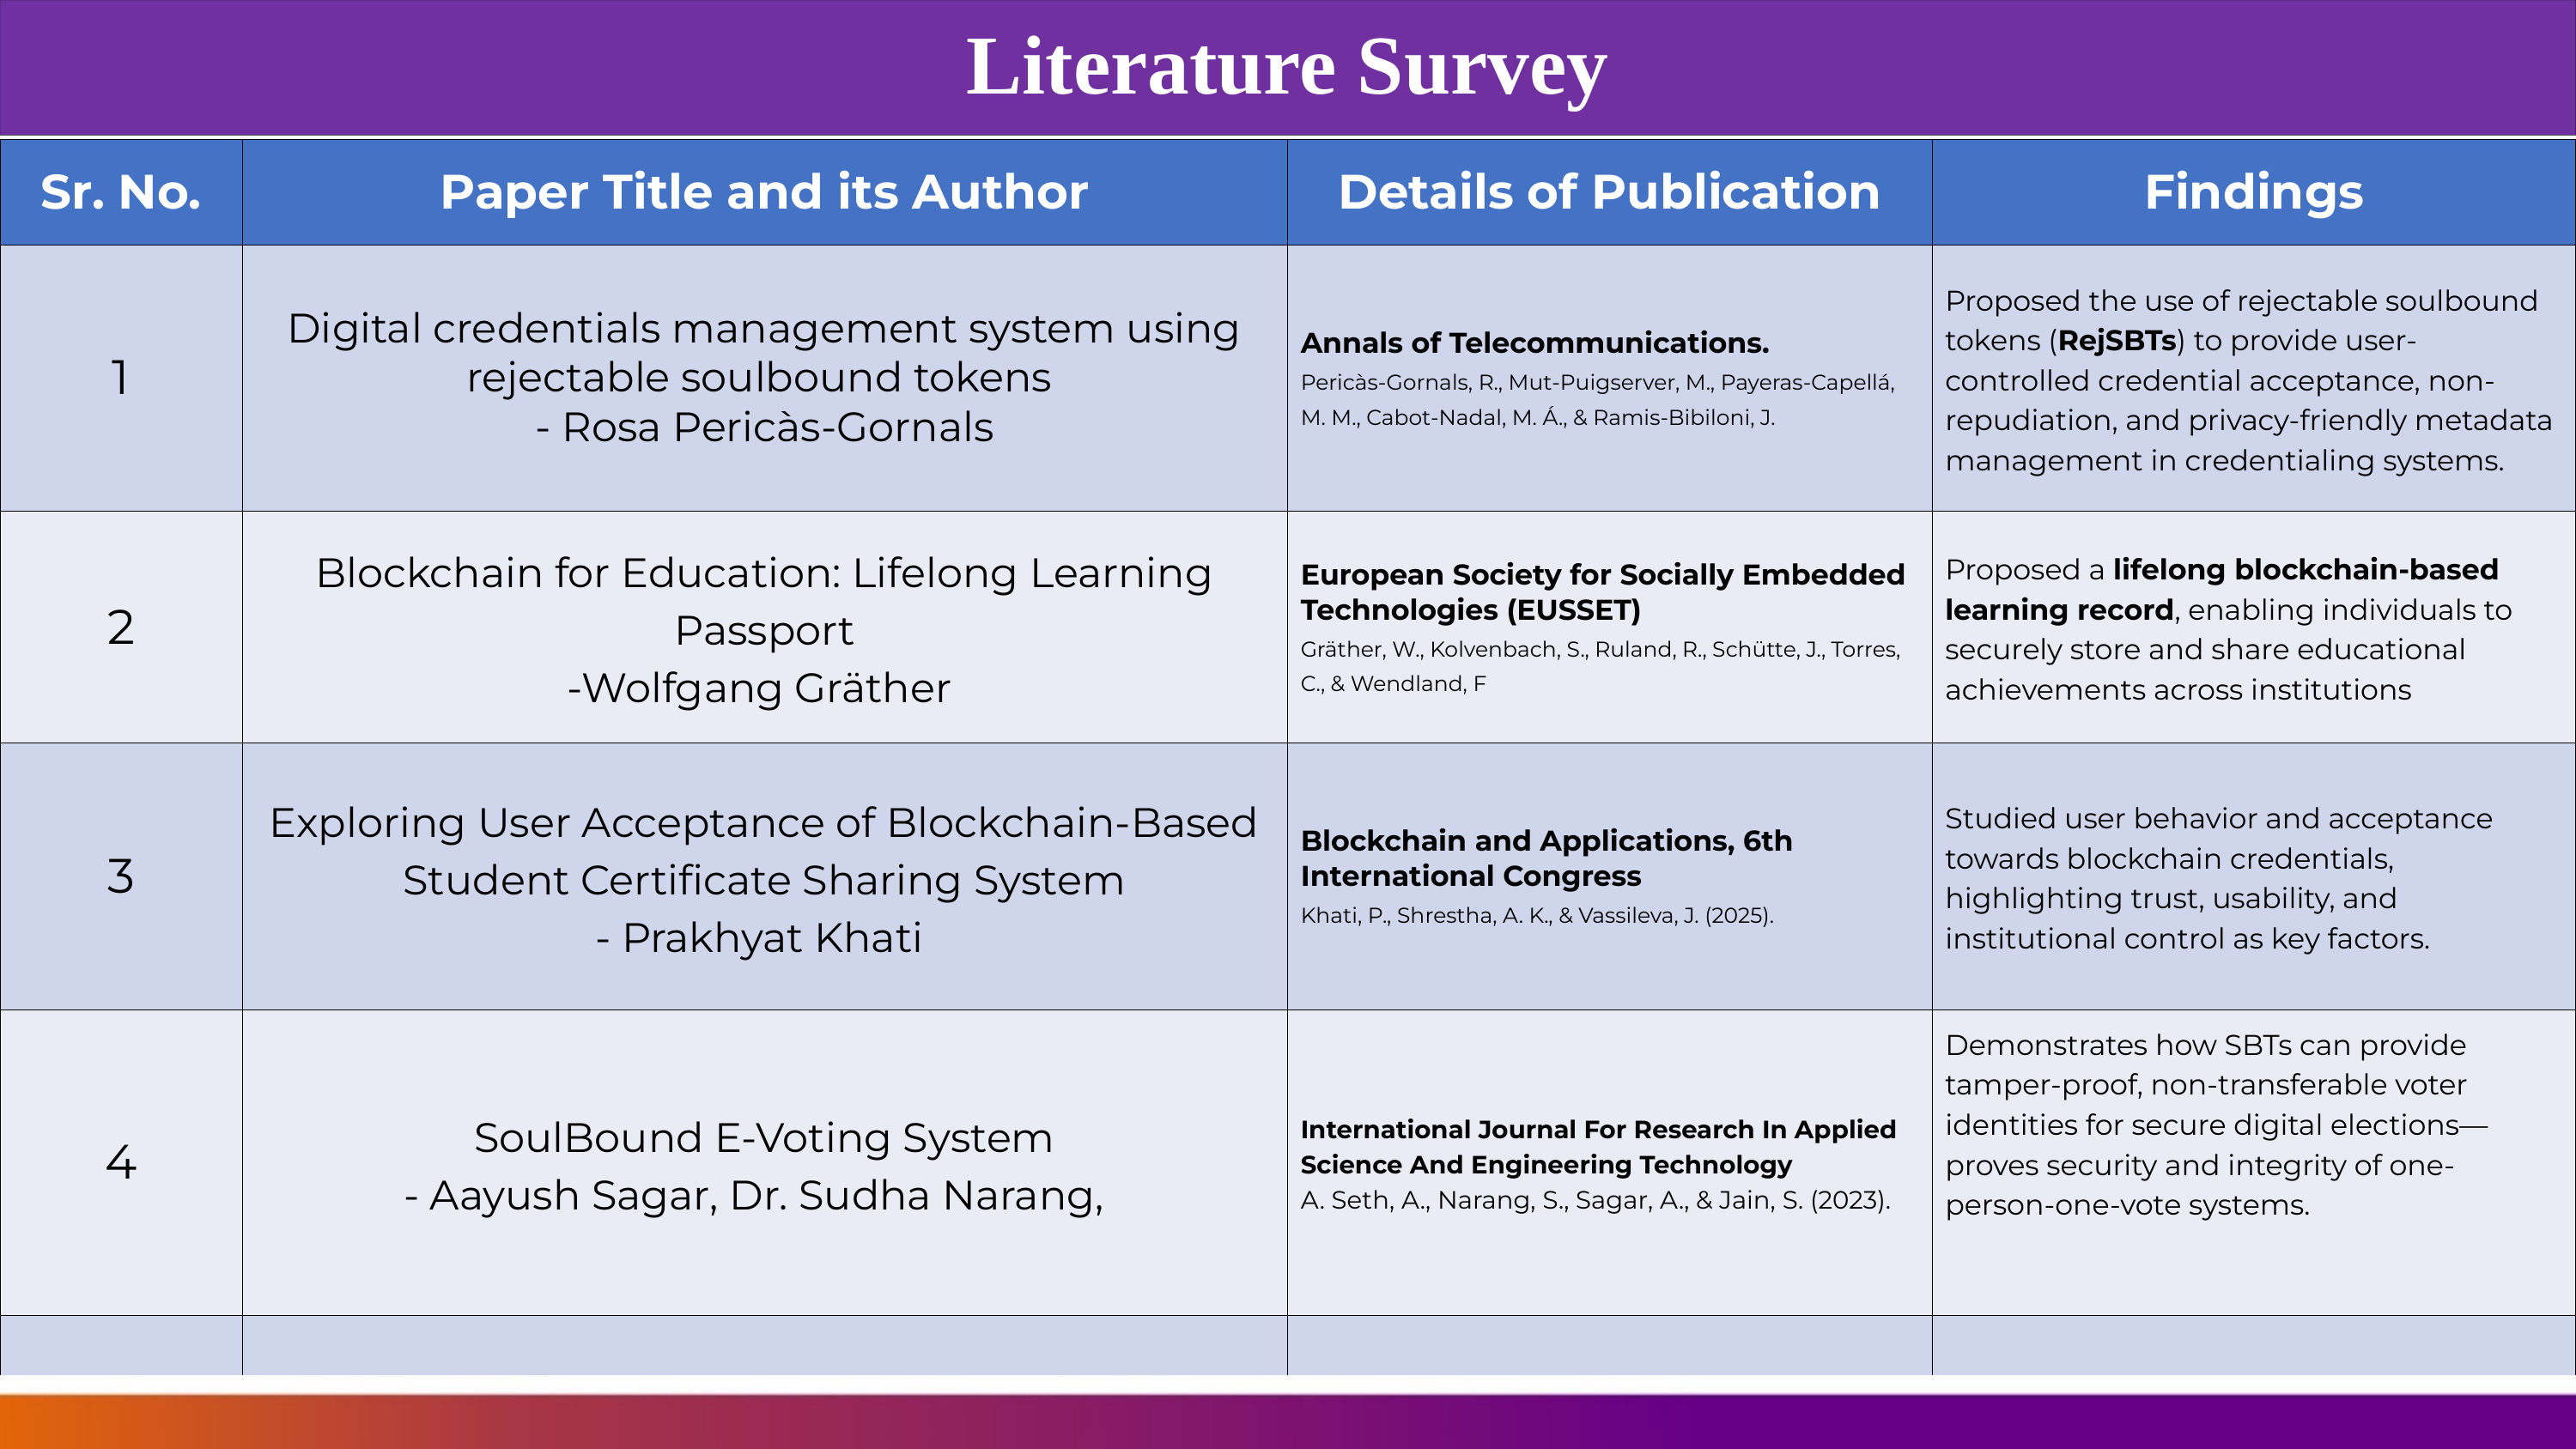

Literature Survey

| Sr. No. | Paper Title and its Author | Details of Publication | Findings |
| --- | --- | --- | --- |
| 1 | Digital credentials management system using rejectable soulbound tokens - Rosa Pericàs-Gornals | Annals of Telecommunications. Pericàs-Gornals, R., Mut-Puigserver, M., Payeras-Capellá, M. M., Cabot-Nadal, M. Á., & Ramis-Bibiloni, J. | Proposed the use of rejectable soulbound tokens (RejSBTs) to provide user-controlled credential acceptance, non-repudiation, and privacy-friendly metadata management in credentialing systems. |
| 2 | Blockchain for Education: Lifelong Learning Passport -Wolfgang Gräther | European Society for Socially Embedded Technologies (EUSSET) Gräther, W., Kolvenbach, S., Ruland, R., Schütte, J., Torres, C., & Wendland, F | Proposed a lifelong blockchain-based learning record, enabling individuals to securely store and share educational achievements across institutions |
| 3 | Exploring User Acceptance of Blockchain-Based Student Certificate Sharing System - Prakhyat Khati | Blockchain and Applications, 6th International Congress Khati, P., Shrestha, A. K., & Vassileva, J. (2025). | Studied user behavior and acceptance towards blockchain credentials, highlighting trust, usability, and institutional control as key factors. |
| 4 | SoulBound E-Voting System - Aayush Sagar, Dr. Sudha Narang, | International Journal For Research In Applied Science And Engineering Technology A. Seth, A., Narang, S., Sagar, A., & Jain, S. (2023). | Demonstrates how SBTs can provide tamper-proof, non-transferable voter identities for secure digital elections—proves security and integrity of one-person-one-vote systems. |
|  |  |  |  |
|  |  |  |  |